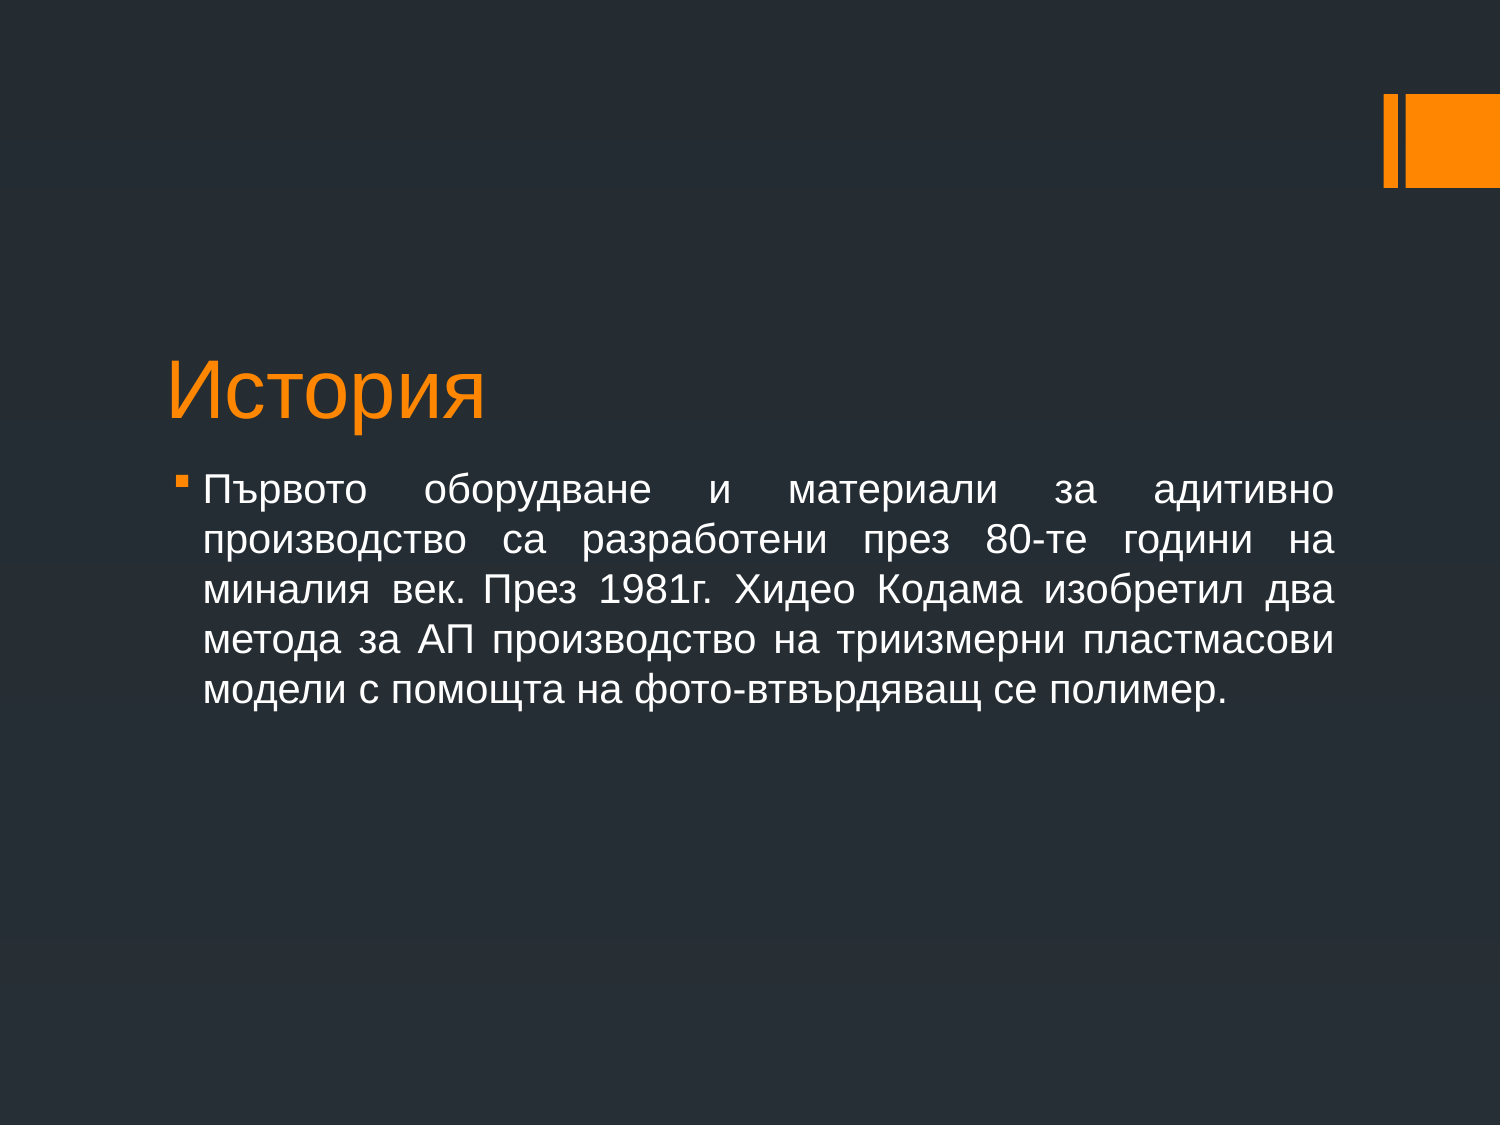

# История
Първото оборудване и материали за адитивно производство са разработени през 80-те години на миналия век. През 1981г. Хидео Кодама изобретил два метода за АП производство на триизмерни пластмасови модели с помощта на фото-втвърдяващ се полимер.